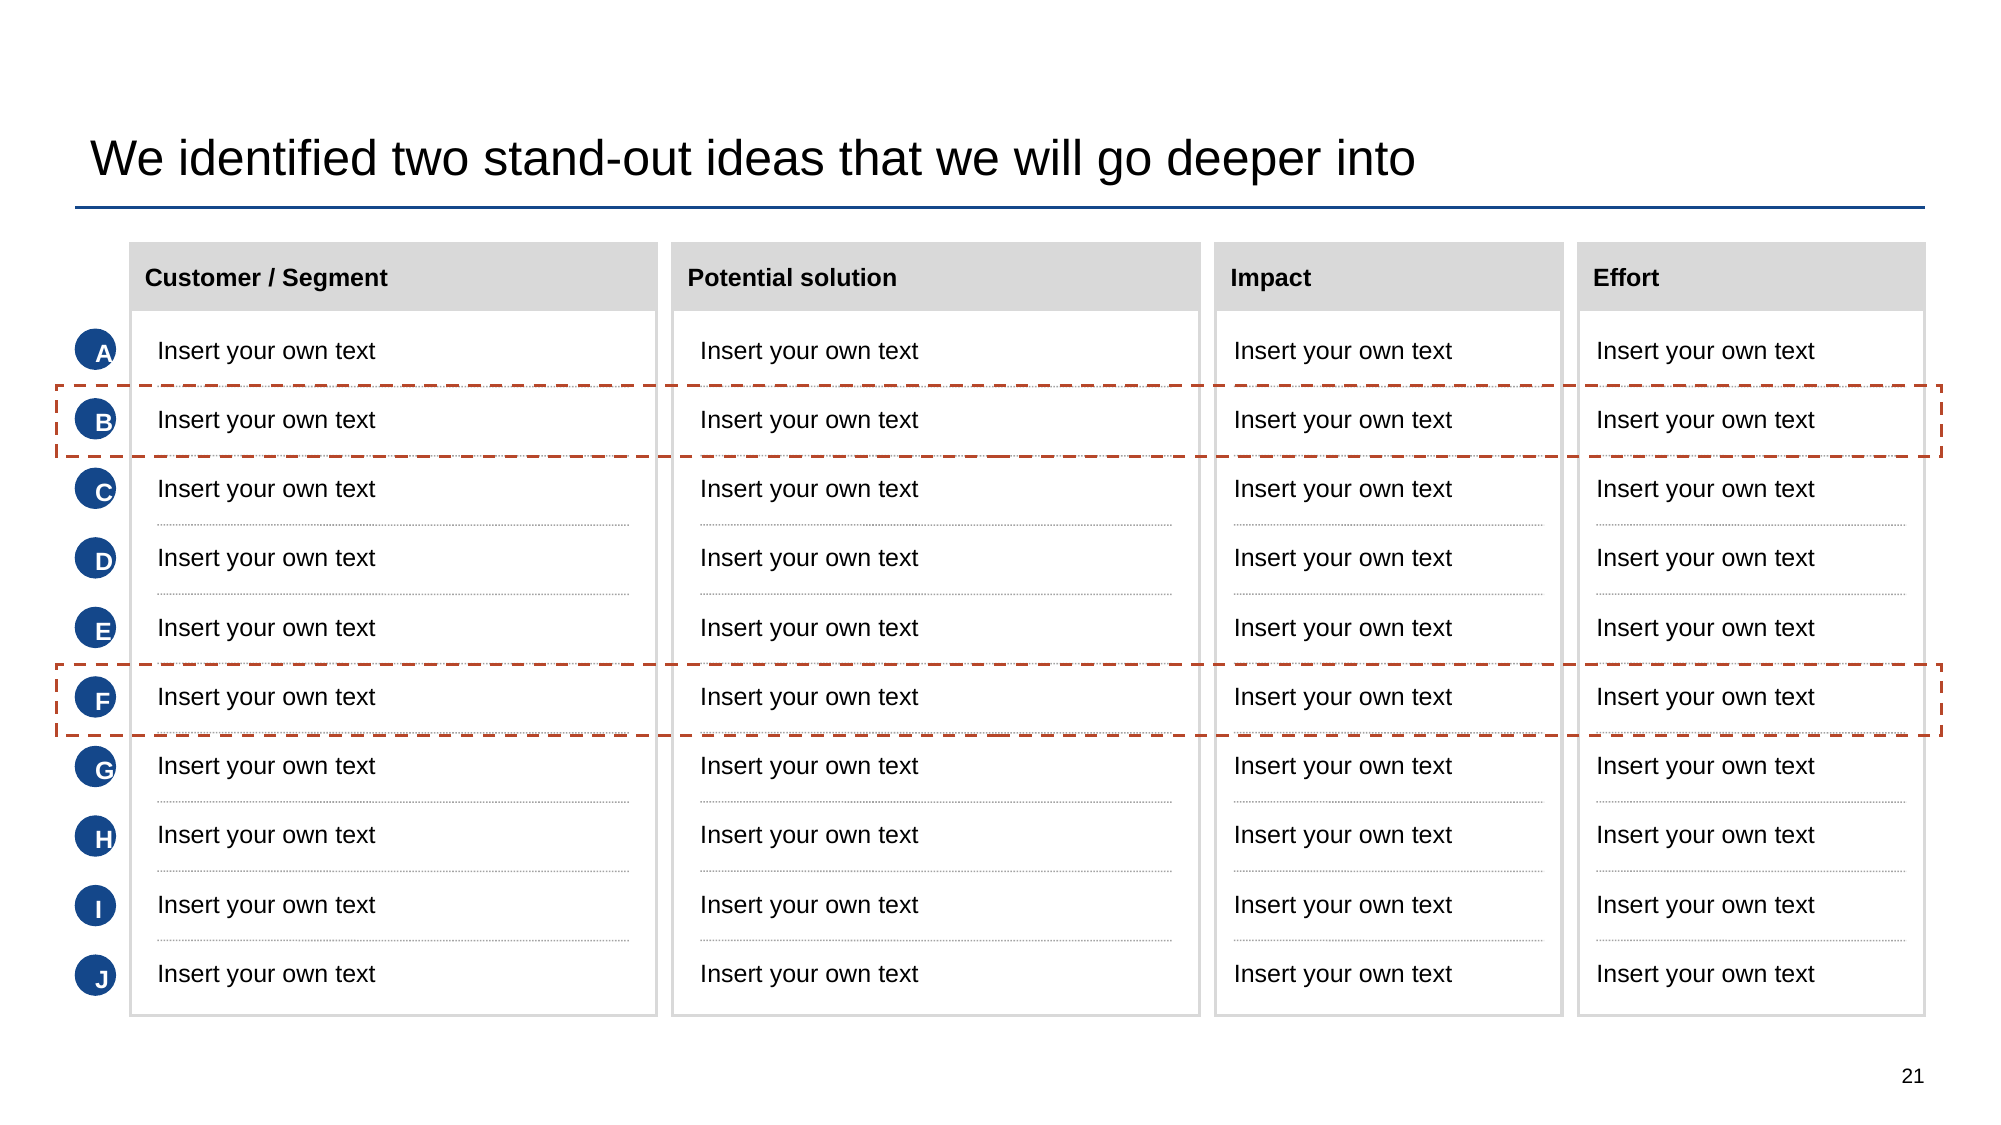

# We identified two stand-out ideas that we will go deeper into
Customer / Segment
Potential solution
Impact
Effort

A
Insert your own text
Insert your own text
Insert your own text
Insert your own text

B
Insert your own text
Insert your own text
Insert your own text
Insert your own text
C
Insert your own text
Insert your own text
Insert your own text
Insert your own text
D
Insert your own text
Insert your own text
Insert your own text
Insert your own text
E
Insert your own text
Insert your own text
Insert your own text
Insert your own text

F
Insert your own text
Insert your own text
Insert your own text
Insert your own text
G
Insert your own text
Insert your own text
Insert your own text
Insert your own text
H
Insert your own text
Insert your own text
Insert your own text
Insert your own text
I
Insert your own text
Insert your own text
Insert your own text
Insert your own text
J
Insert your own text
Insert your own text
Insert your own text
Insert your own text